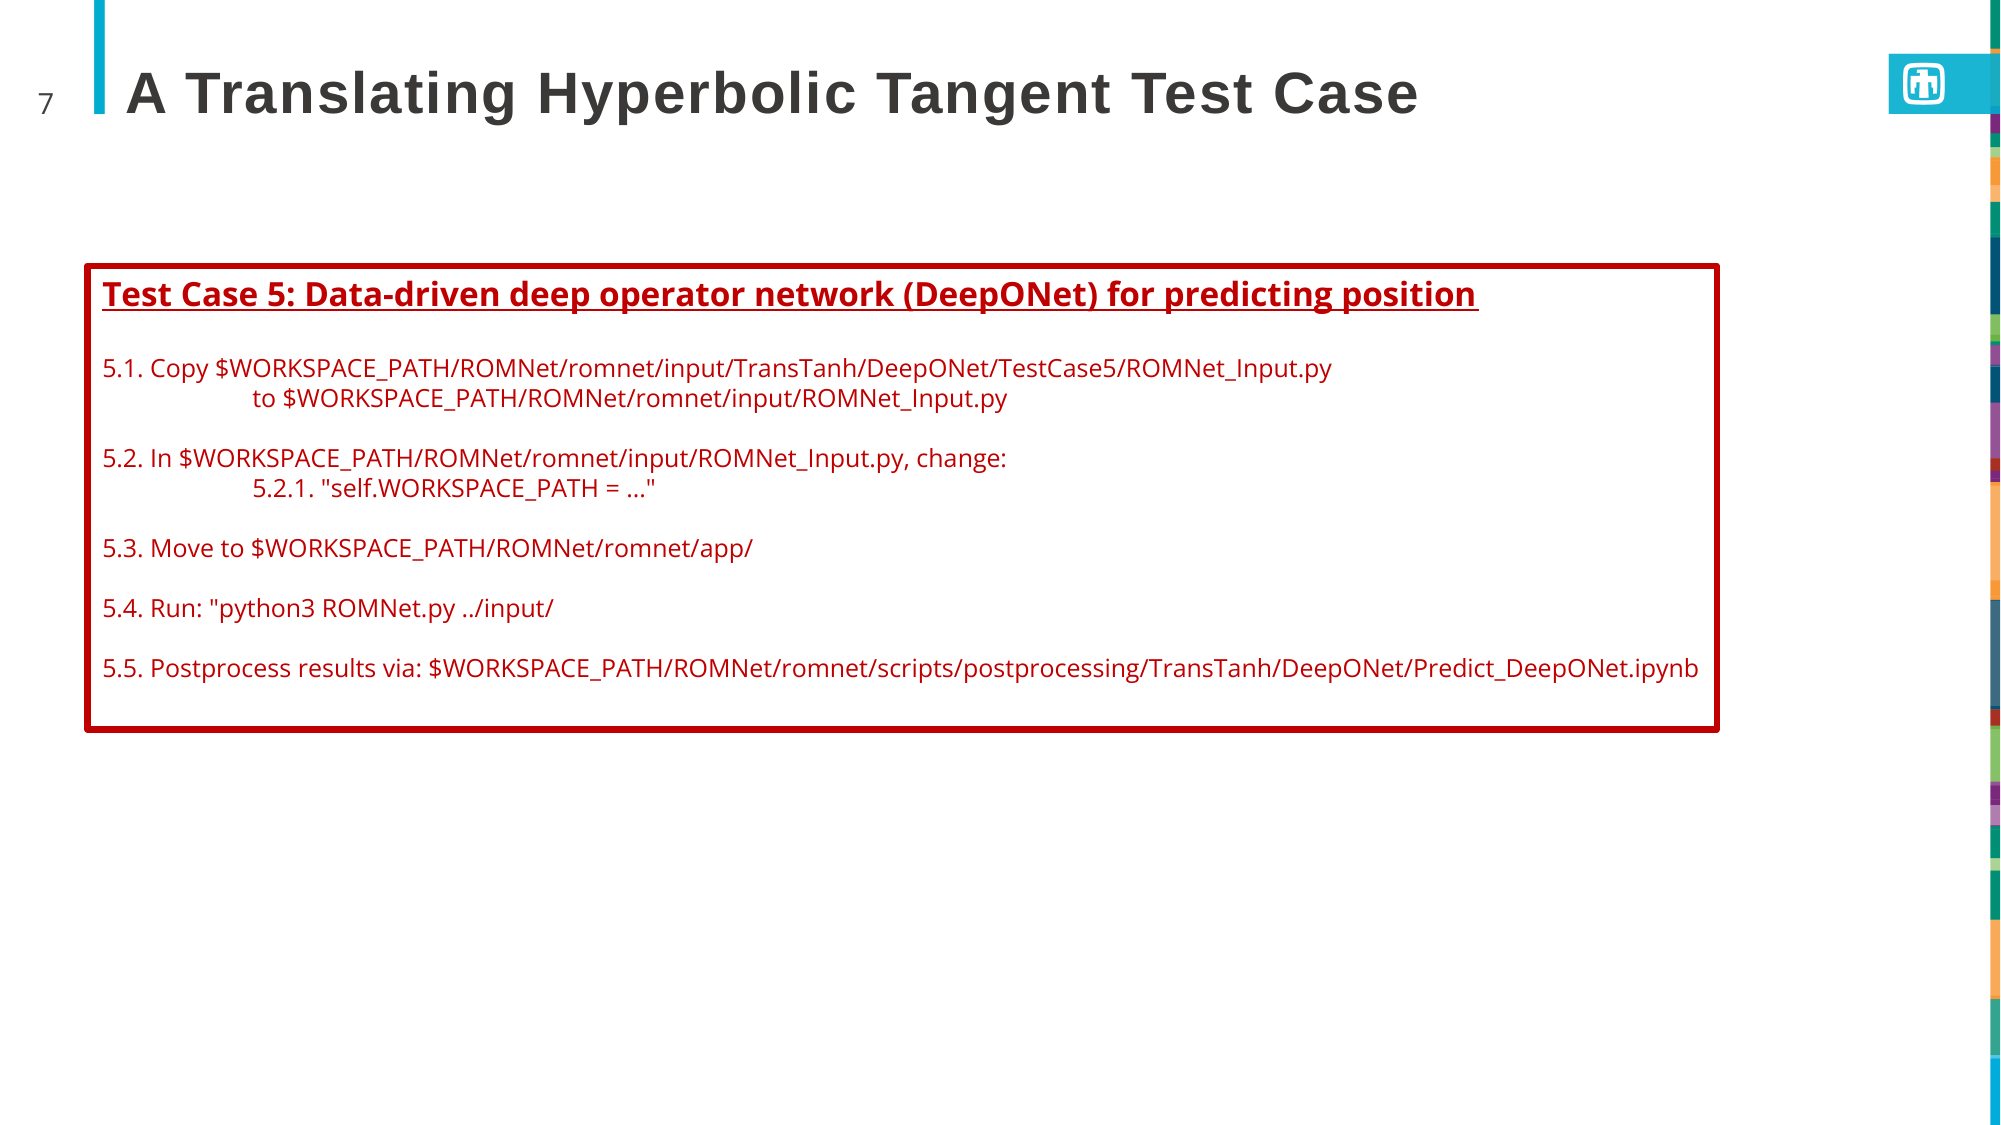

7
# A Translating Hyperbolic Tangent Test Case
Test Case 5: Data-driven deep operator network (DeepONet) for predicting position

5.1. Copy $WORKSPACE_PATH/ROMNet/romnet/input/TransTanh/DeepONet/TestCase5/ROMNet_Input.py
	to $WORKSPACE_PATH/ROMNet/romnet/input/ROMNet_Input.py

5.2. In $WORKSPACE_PATH/ROMNet/romnet/input/ROMNet_Input.py, change:
	5.2.1. "self.WORKSPACE_PATH = ..."

5.3. Move to $WORKSPACE_PATH/ROMNet/romnet/app/

5.4. Run: "python3 ROMNet.py ../input/

5.5. Postprocess results via: $WORKSPACE_PATH/ROMNet/romnet/scripts/postprocessing/TransTanh/DeepONet/Predict_DeepONet.ipynb